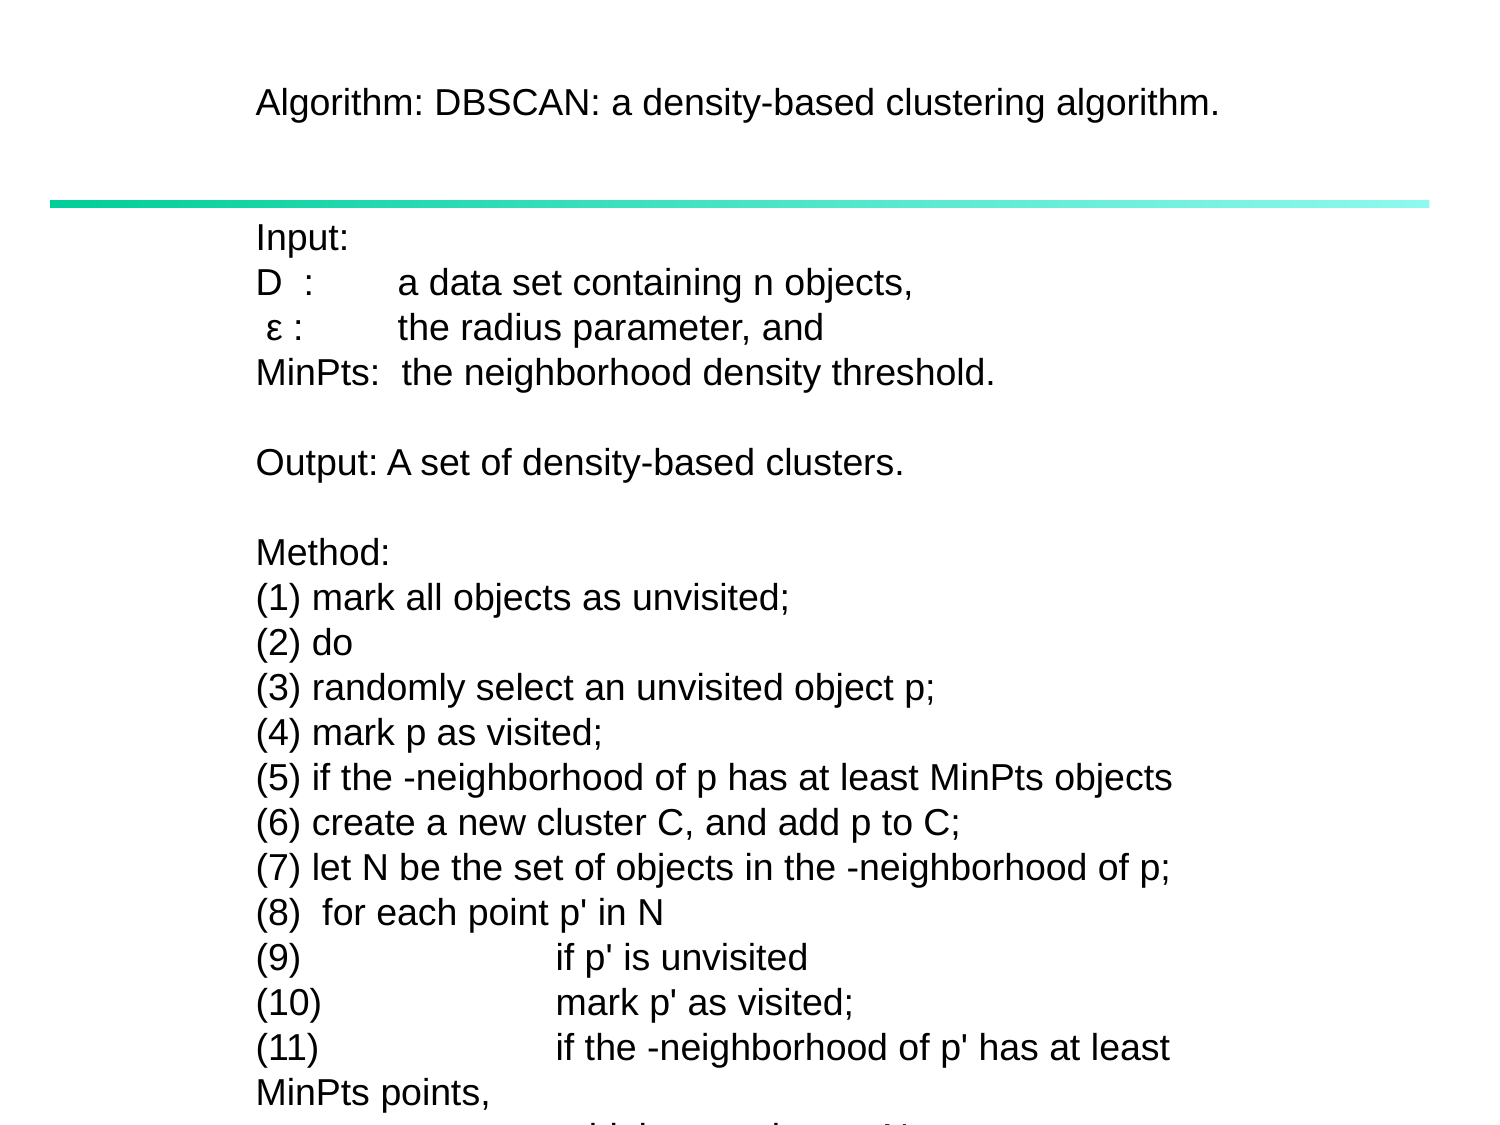

Algorithm: DBSCAN: a density-based clustering algorithm.

Input:
D  :        a data set containing n objects,
 ε :         the radius parameter, and
MinPts:  the neighborhood density threshold.

Output: A set of density-based clusters.

Method:
(1) mark all objects as unvisited;
(2) do
(3) randomly select an unvisited object p;
(4) mark p as visited;
(5) if the -neighborhood of p has at least MinPts objects
(6) create a new cluster C, and add p to C;
(7) let N be the set of objects in the -neighborhood of p;
(8)  for each point p' in N
(9) 		if p' is unvisited
(10)		mark p' as visited;
(11)		if the -neighborhood of p' has at least MinPts points,
		add those points to N ;